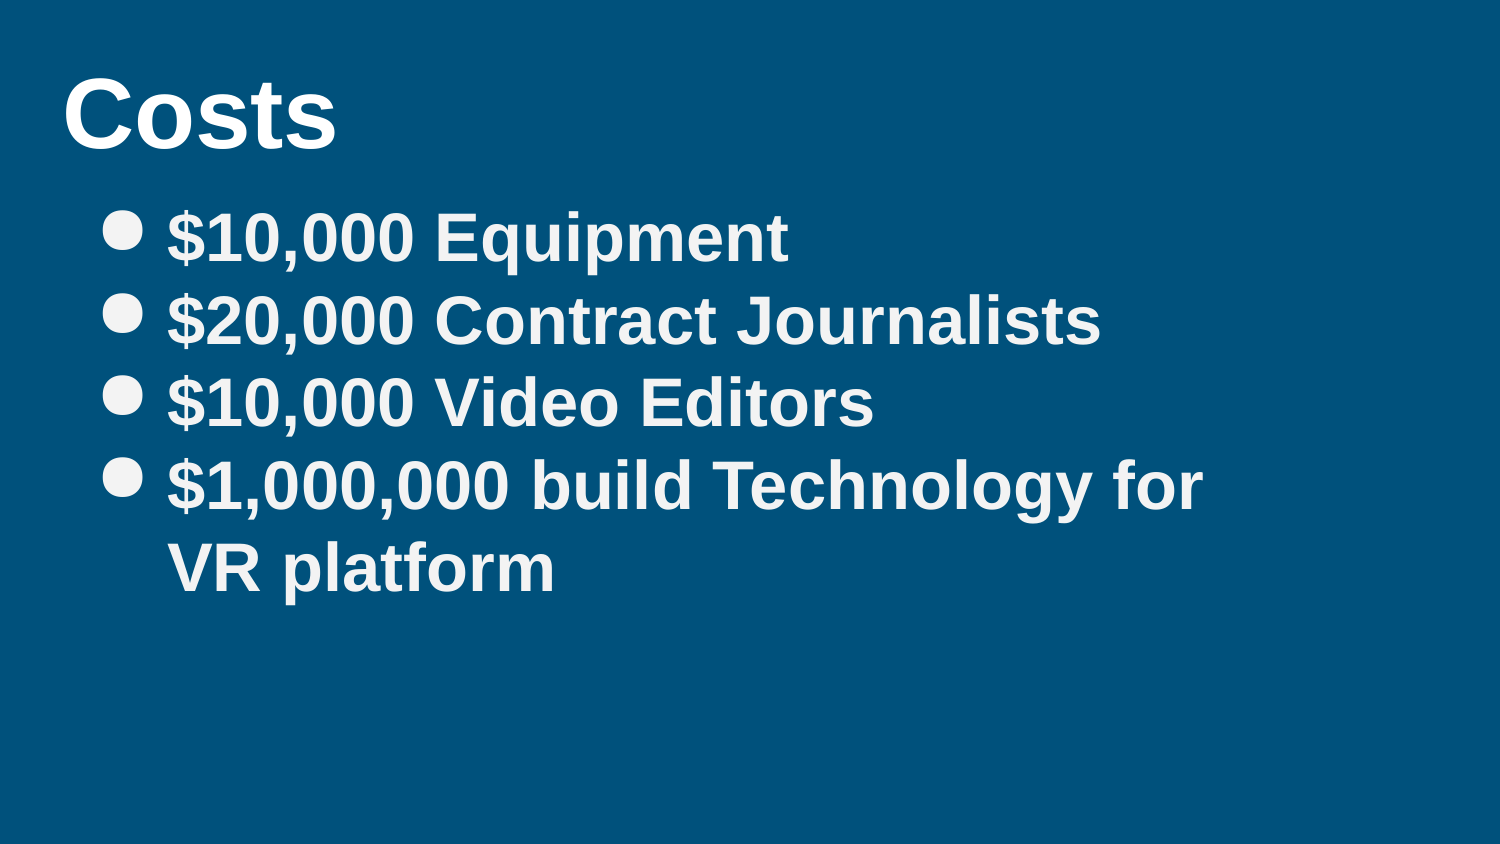

Costs
$10,000 Equipment
$20,000 Contract Journalists
$10,000 Video Editors
$1,000,000 build Technology for VR platform